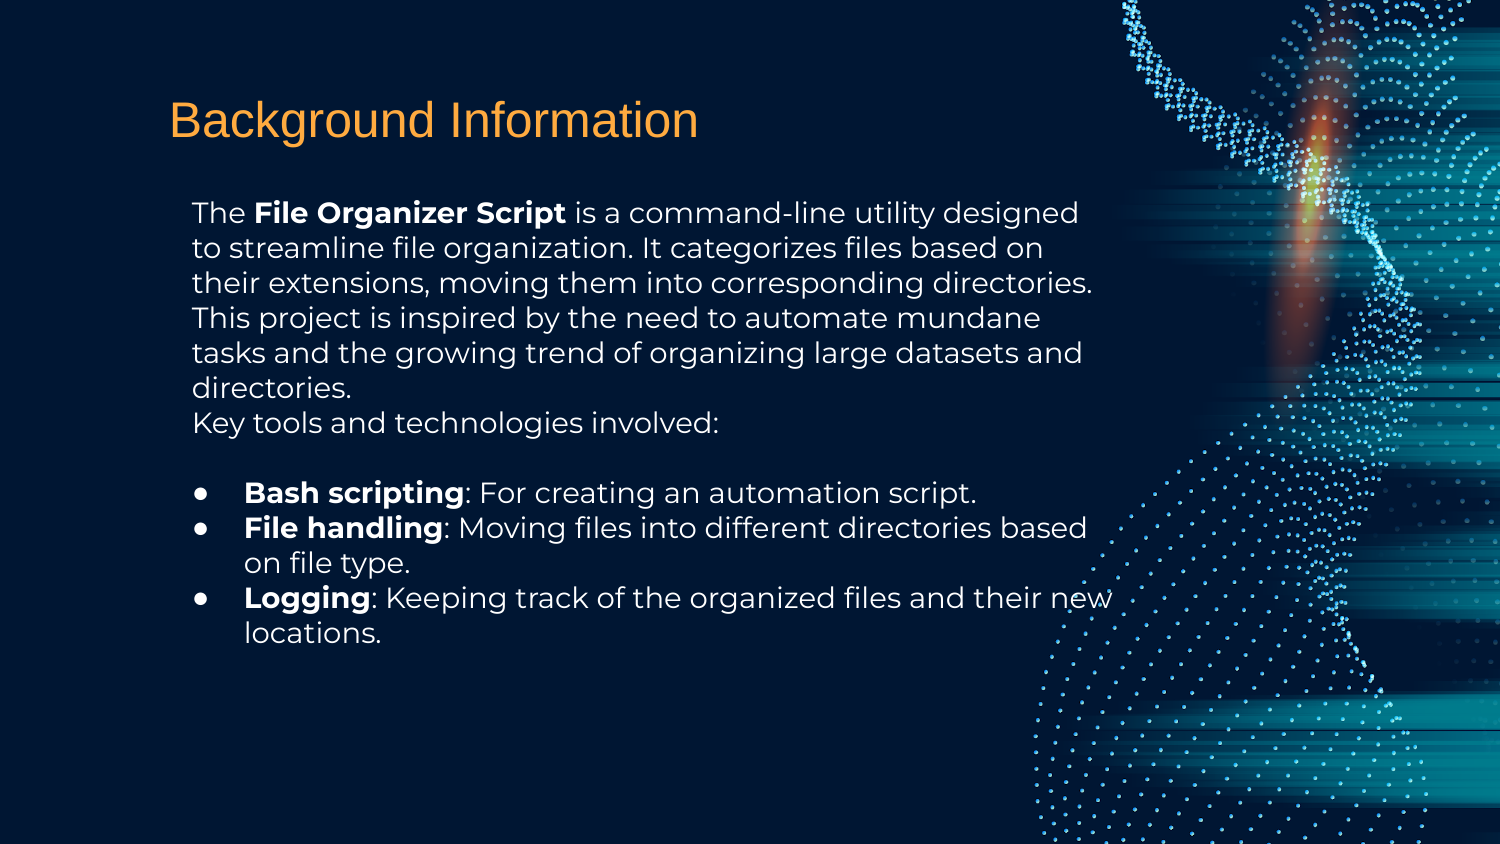

# Background Information
The File Organizer Script is a command-line utility designed to streamline file organization. It categorizes files based on their extensions, moving them into corresponding directories. This project is inspired by the need to automate mundane tasks and the growing trend of organizing large datasets and directories.
Key tools and technologies involved:

Bash scripting: For creating an automation script.
File handling: Moving files into different directories based on file type.
Logging: Keeping track of the organized files and their new locations.